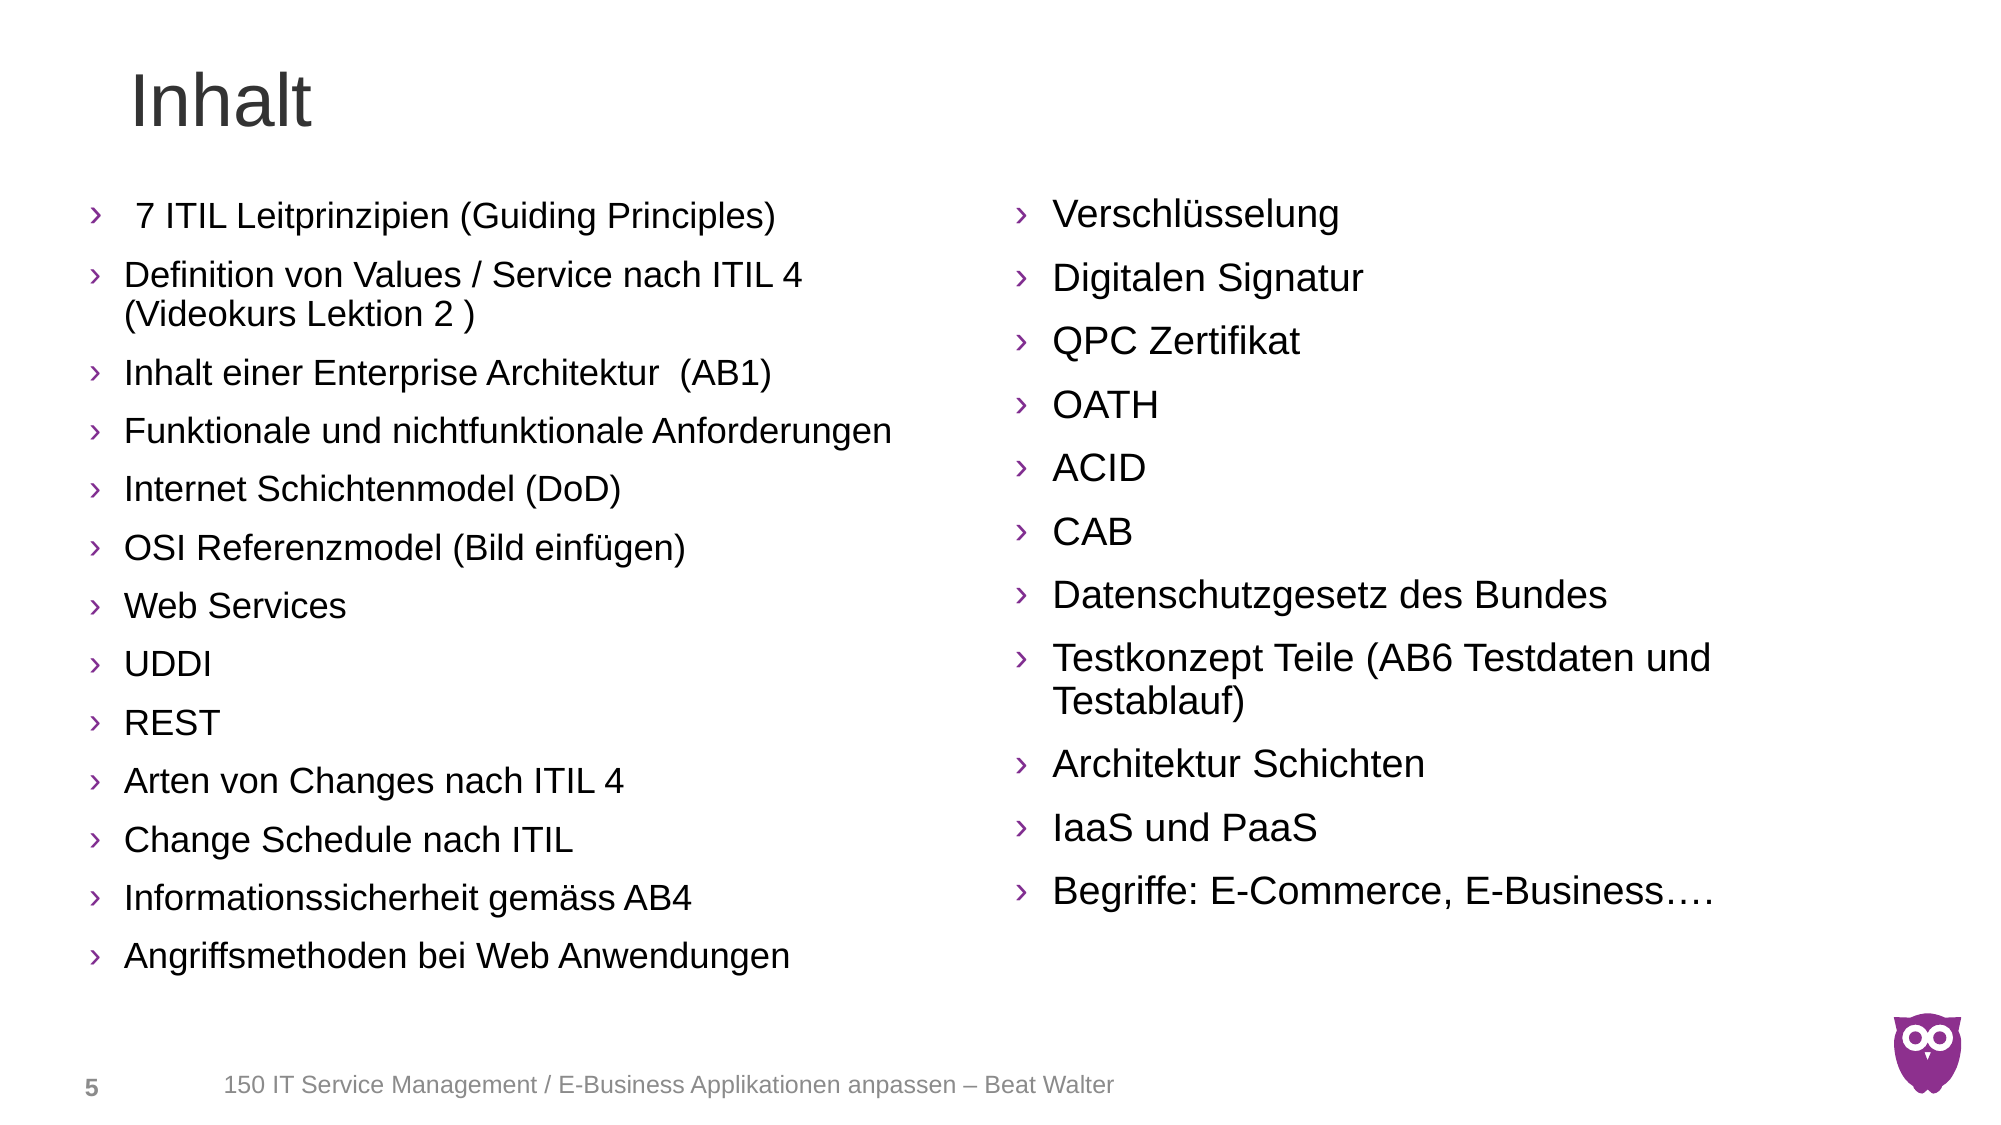

# Inhalt
 7 ITIL Leitprinzipien (Guiding Principles)
Definition von Values / Service nach ITIL 4 (Videokurs Lektion 2 )
Inhalt einer Enterprise Architektur  (AB1)
Funktionale und nichtfunktionale Anforderungen
Internet Schichtenmodel (DoD)
OSI Referenzmodel (Bild einfügen)
Web Services
UDDI
REST
Arten von Changes nach ITIL 4
Change Schedule nach ITIL
Informationssicherheit gemäss AB4
Angriffsmethoden bei Web Anwendungen

Verschlüsselung
Digitalen Signatur
QPC Zertifikat
OATH
ACID
CAB
Datenschutzgesetz des Bundes
Testkonzept Teile (AB6 Testdaten und Testablauf)
Architektur Schichten
IaaS und PaaS
Begriffe: E-Commerce, E-Business….
150 IT Service Management / E-Business Applikationen anpassen – Beat Walter
5